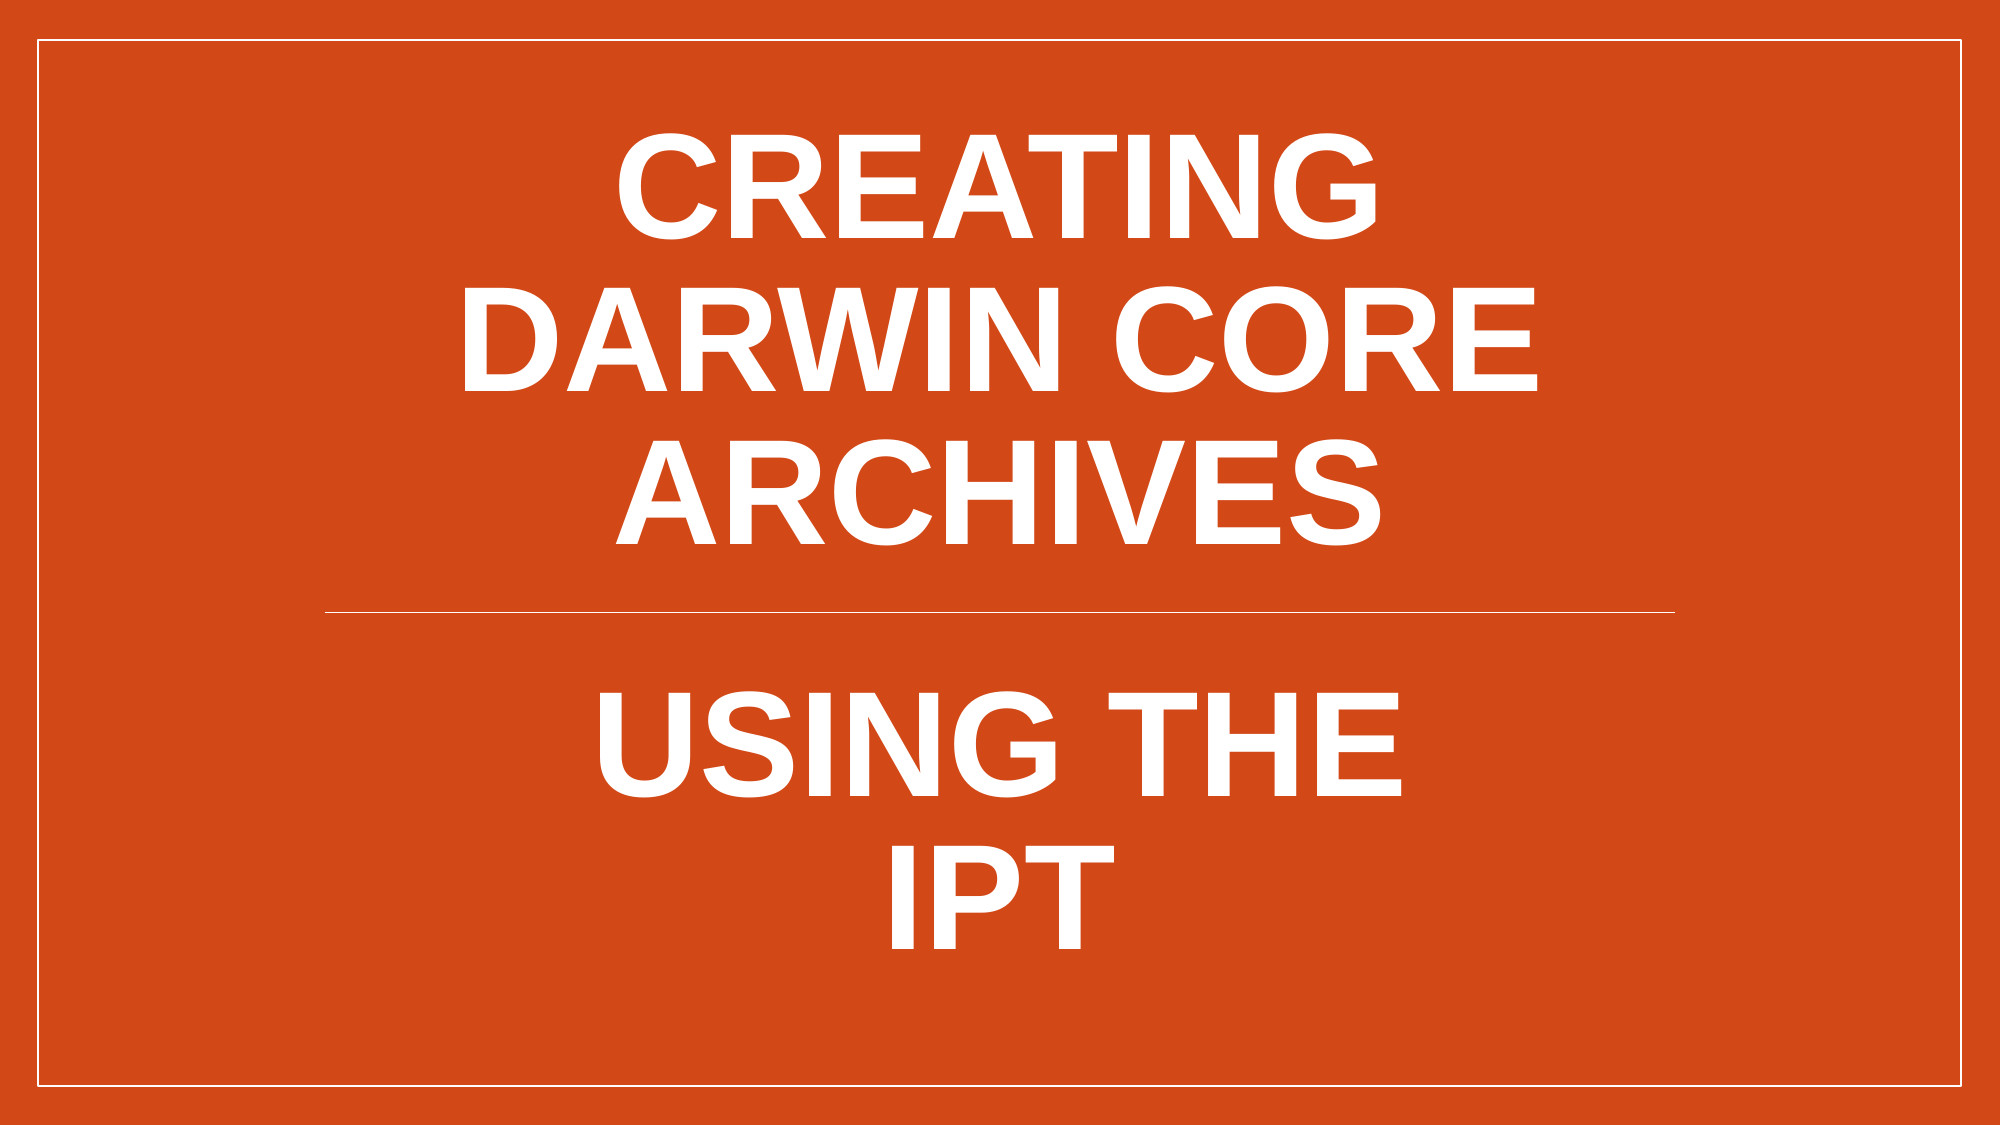

# CreatIng Darwin Core Archives
USING THE
IPT